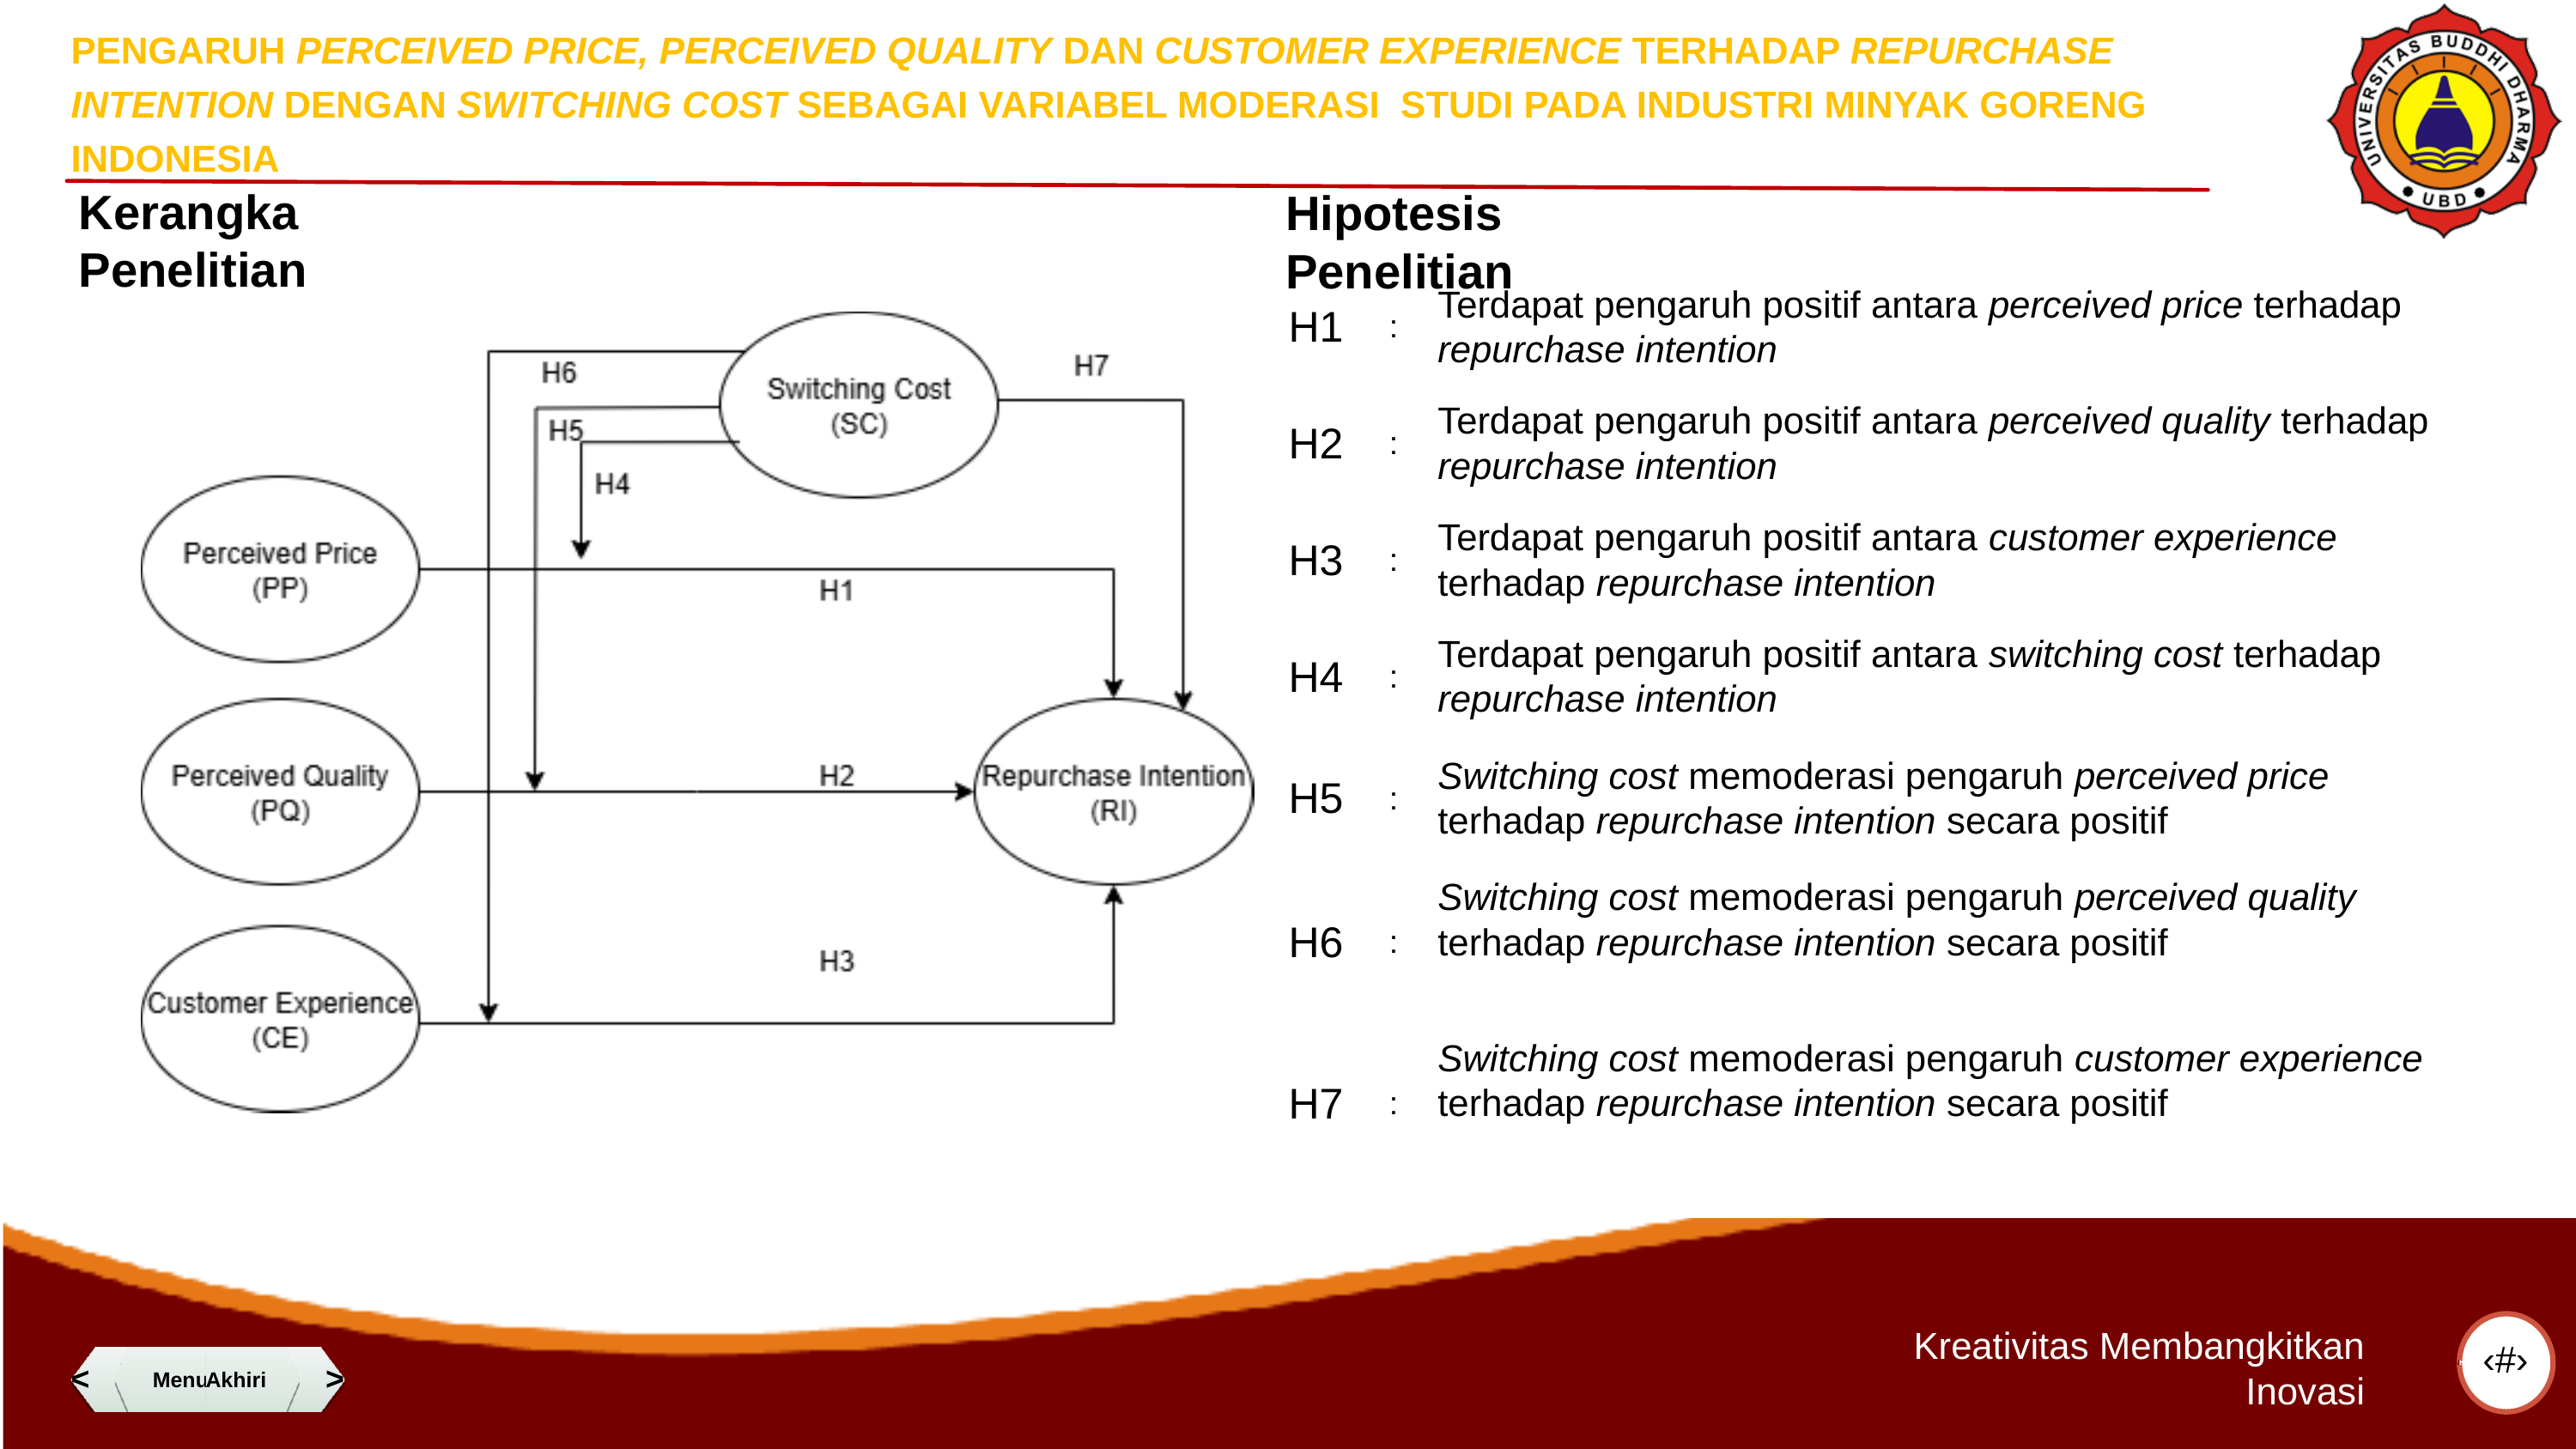

PENGARUH PERCEIVED PRICE, PERCEIVED QUALITY DAN CUSTOMER EXPERIENCE TERHADAP REPURCHASE INTENTION DENGAN SWITCHING COST SEBAGAI VARIABEL MODERASI  STUDI PADA INDUSTRI MINYAK GORENG INDONESIA
Kerangka Penelitian
Hipotesis Penelitian

| H1 | : | Terdapat pengaruh positif antara perceived price terhadap repurchase intention |
| --- | --- | --- |
| H2 | : | Terdapat pengaruh positif antara perceived quality terhadap repurchase intention |
| H3 | : | Terdapat pengaruh positif antara customer experience terhadap repurchase intention |
| H4 | : | Terdapat pengaruh positif antara switching cost terhadap repurchase intention |
| H5 | : | Switching cost memoderasi pengaruh perceived price terhadap repurchase intention secara positif |
| H6 | : | Switching cost memoderasi pengaruh perceived quality terhadap repurchase intention secara positif |
| H7 | : | Switching cost memoderasi pengaruh customer experience terhadap repurchase intention secara positif |

‹#›

Kreativitas Membangkitkan Inovasi

<

@adt_lotus

Menu

Akhiri

>